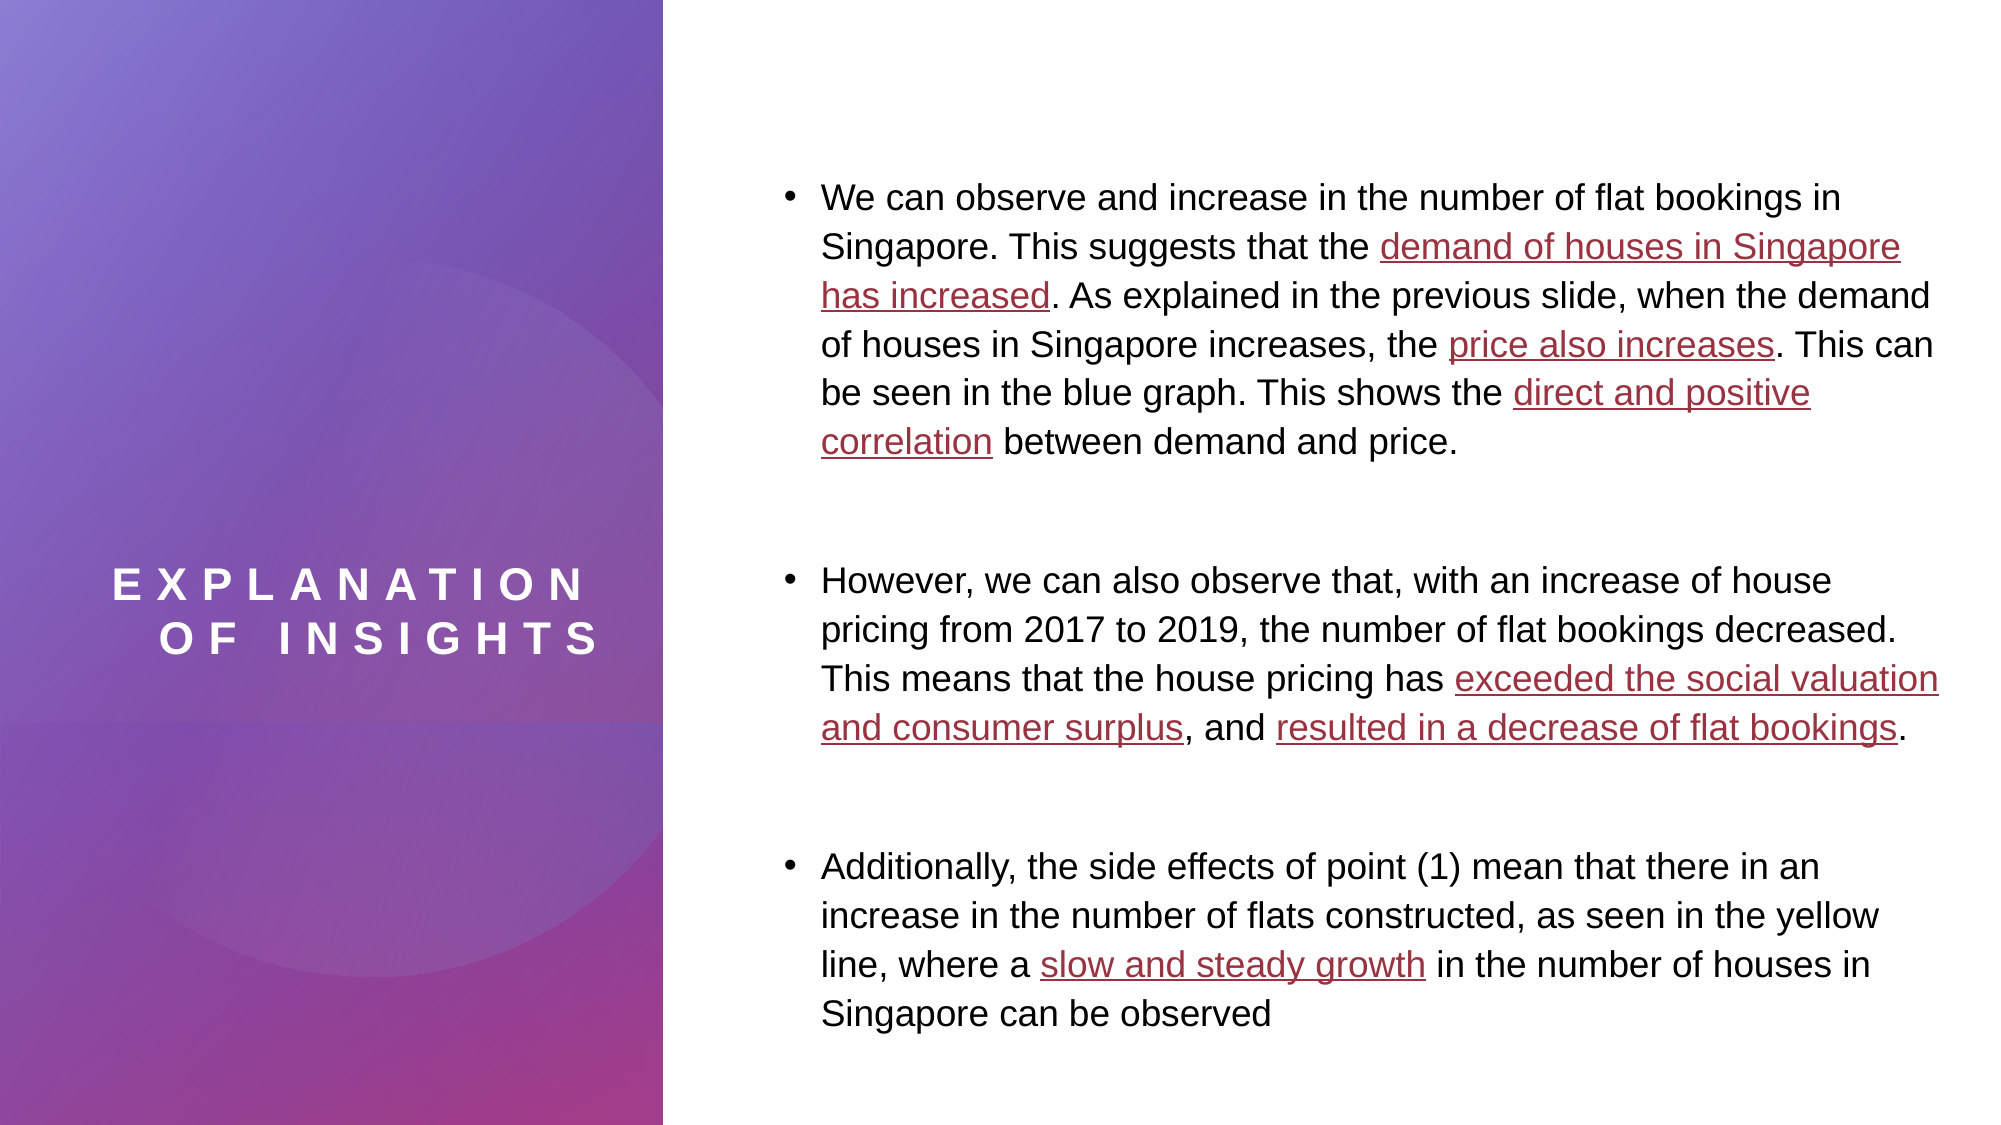

# Explanation of insights
We can observe and increase in the number of flat bookings in Singapore. This suggests that the demand of houses in Singapore has increased. As explained in the previous slide, when the demand of houses in Singapore increases, the price also increases. This can be seen in the blue graph. This shows the direct and positive correlation between demand and price.

However, we can also observe that, with an increase of house pricing from 2017 to 2019, the number of flat bookings decreased. This means that the house pricing has exceeded the social valuation and consumer surplus, and resulted in a decrease of flat bookings.

Additionally, the side effects of point (1) mean that there in an increase in the number of flats constructed, as seen in the yellow line, where a slow and steady growth in the number of houses in Singapore can be observed